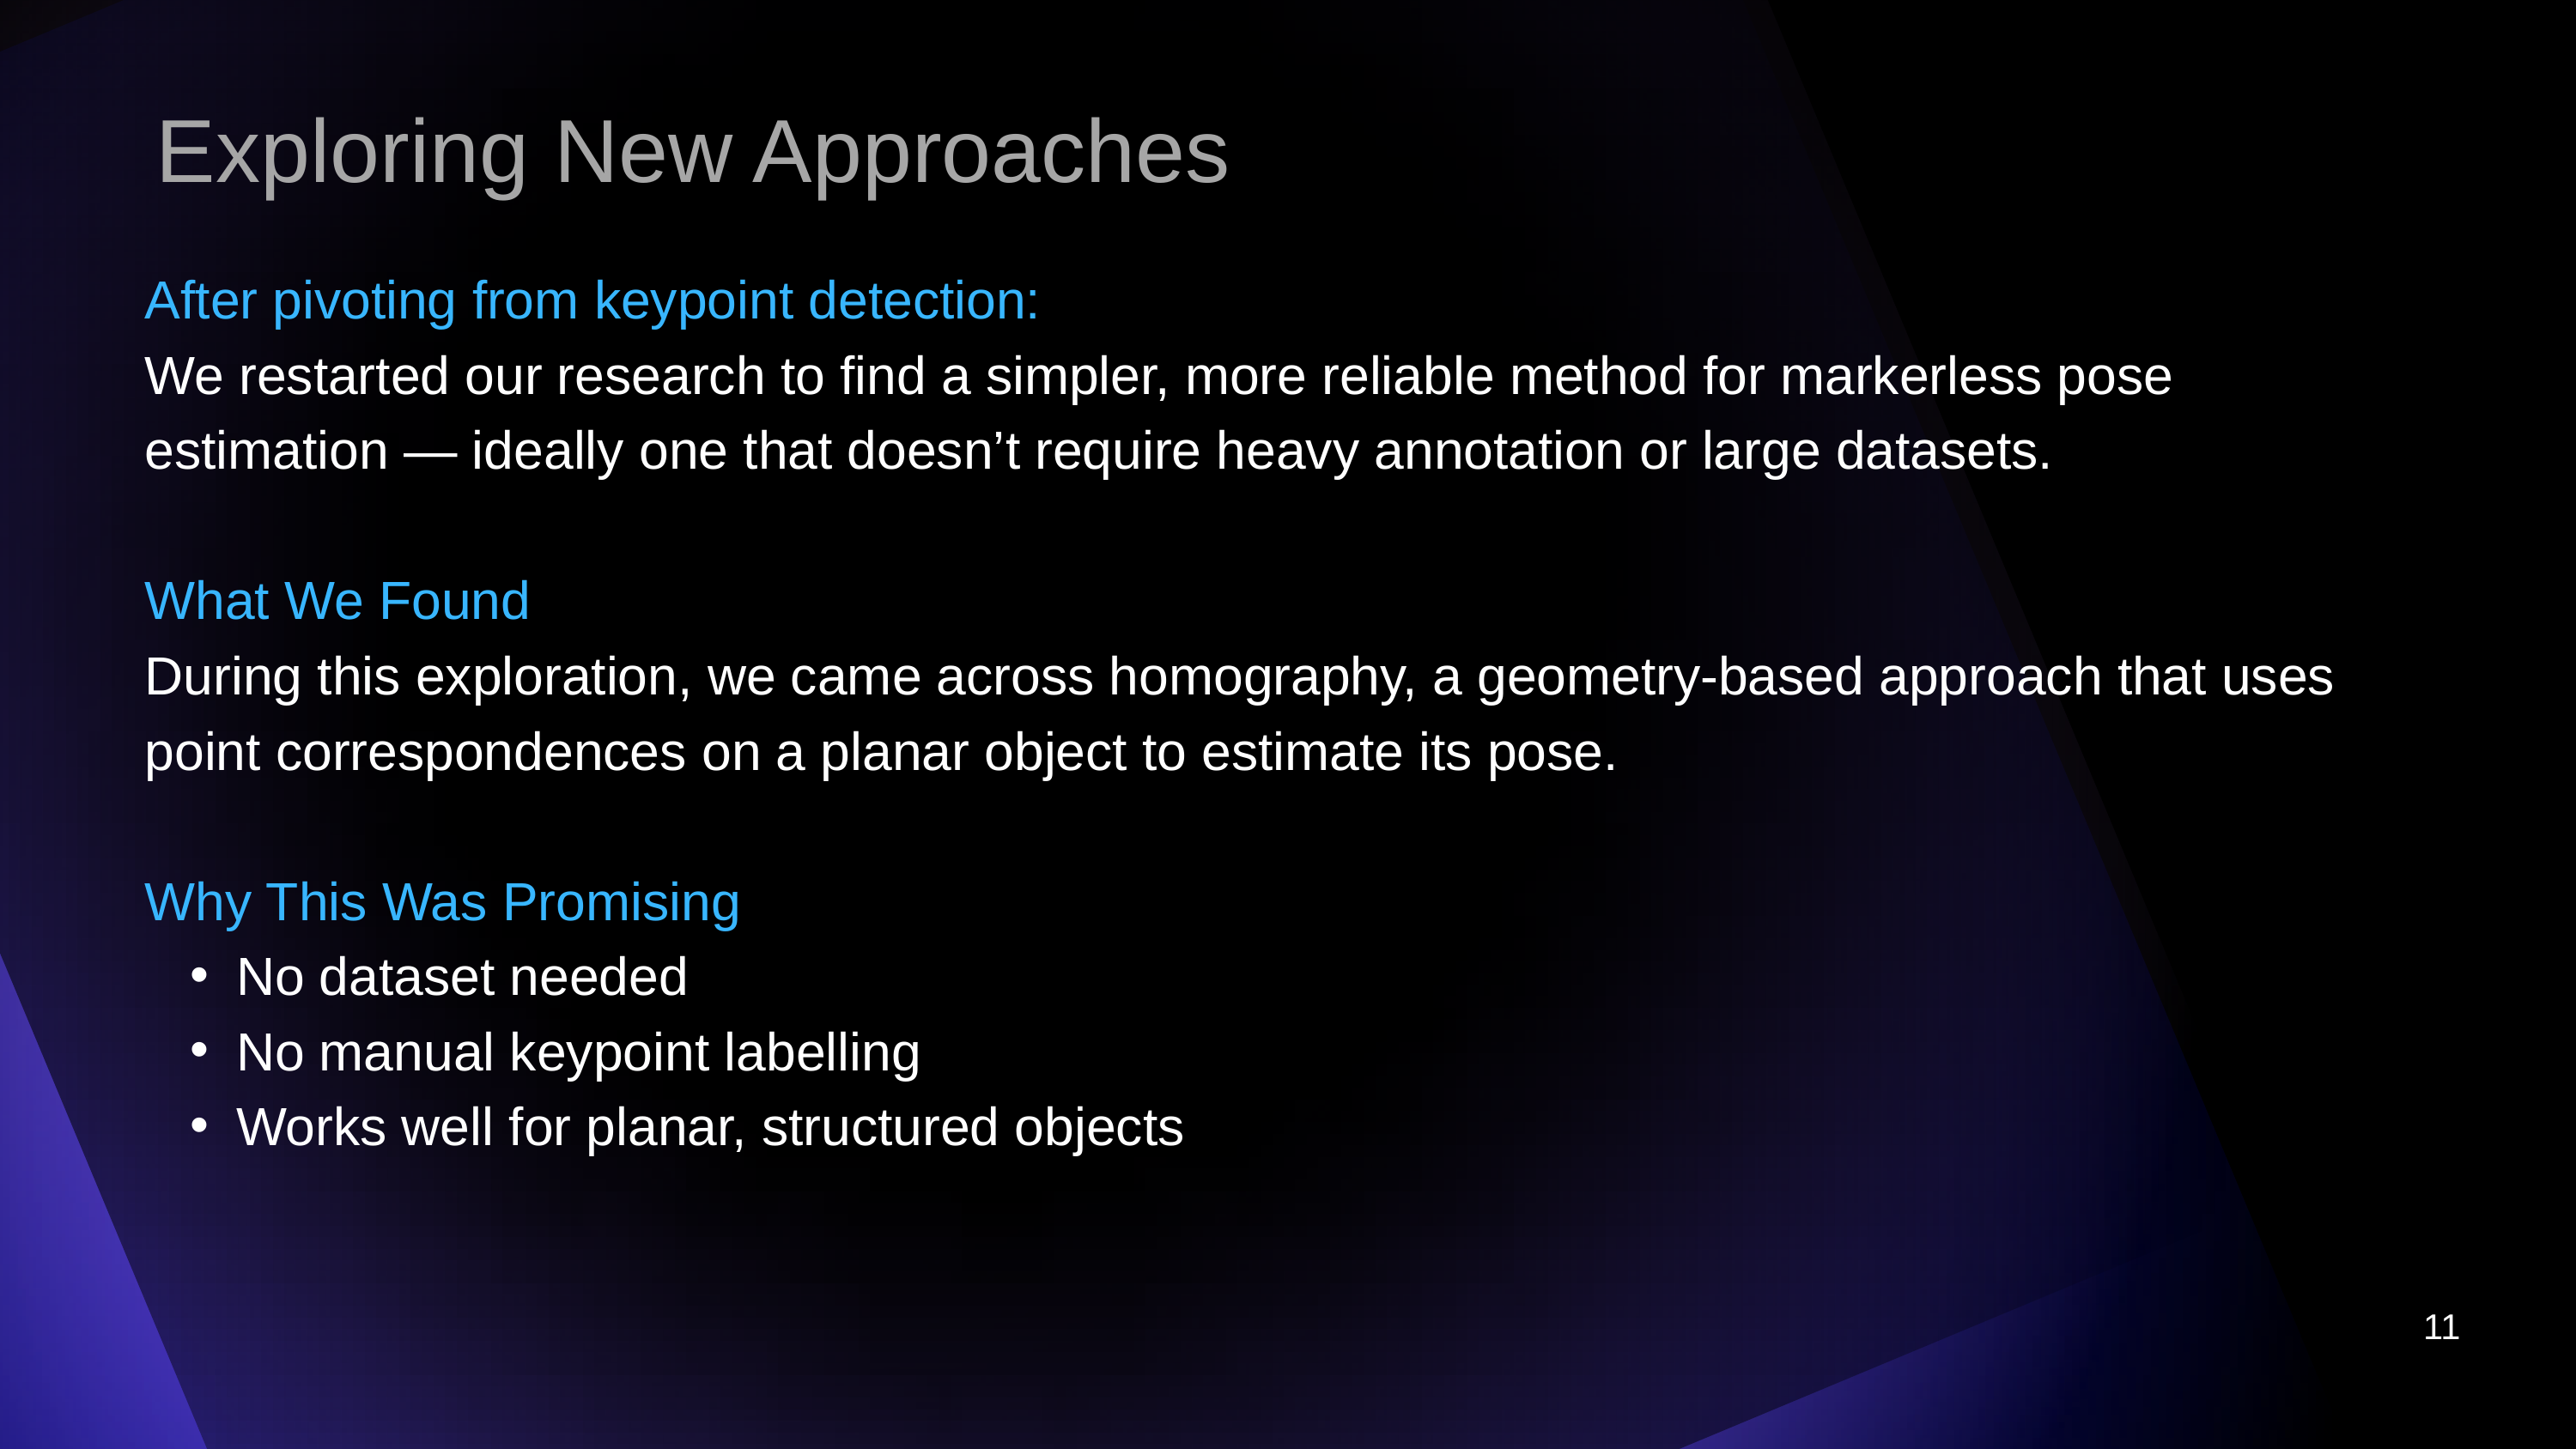

Exploring New Approaches
After pivoting from keypoint detection:
We restarted our research to find a simpler, more reliable method for markerless pose estimation — ideally one that doesn’t require heavy annotation or large datasets.

What We Found
During this exploration, we came across homography, a geometry-based approach that uses point correspondences on a planar object to estimate its pose.

Why This Was Promising
No dataset needed
No manual keypoint labelling
Works well for planar, structured objects

11